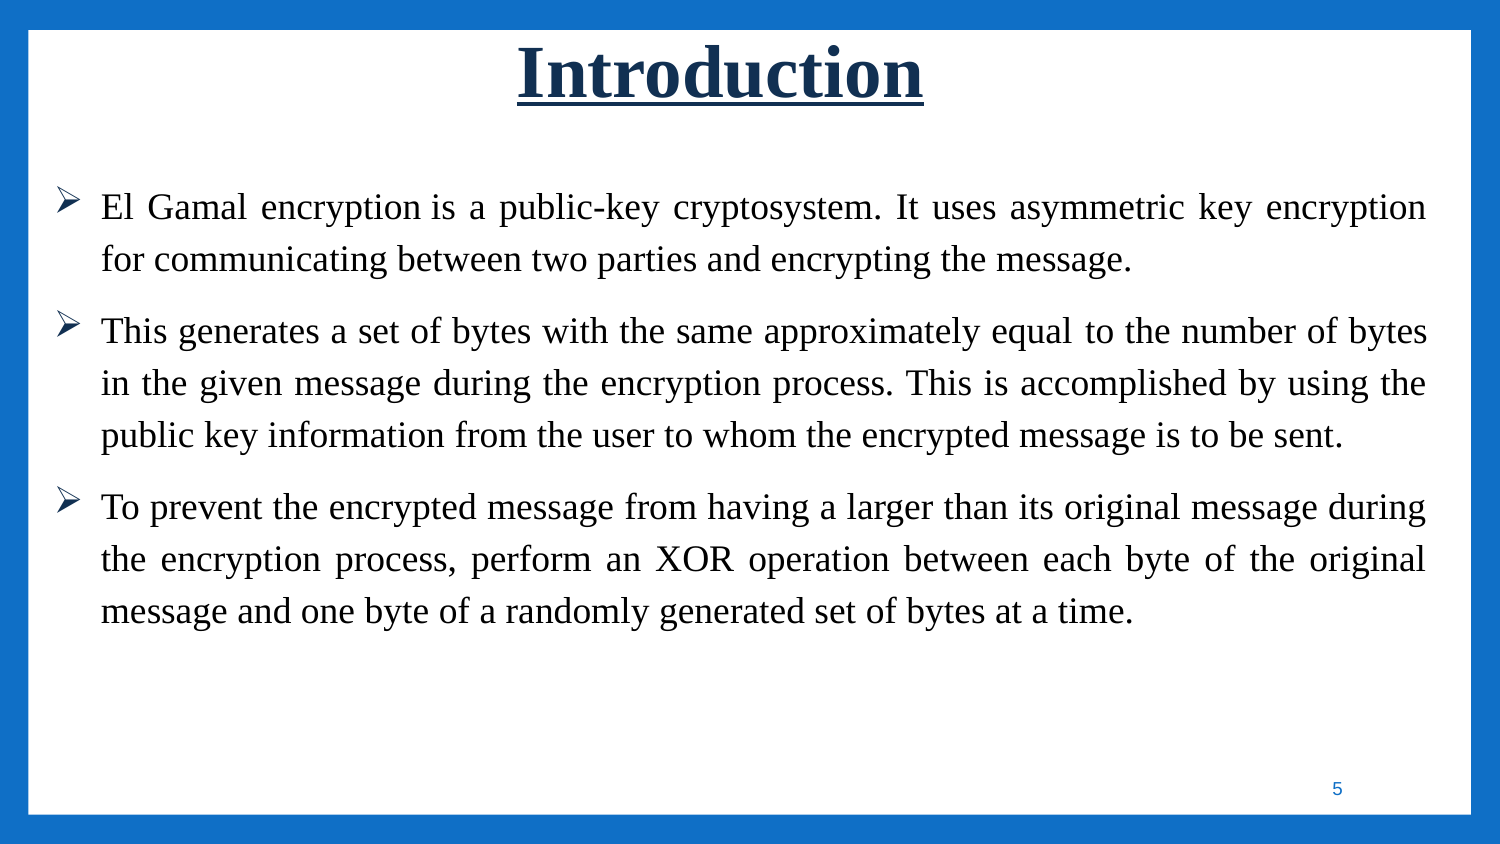

# Introduction
El Gamal encryption is a public-key cryptosystem. It uses asymmetric key encryption for communicating between two parties and encrypting the message.
This generates a set of bytes with the same approximately equal to the number of bytes in the given message during the encryption process. This is accomplished by using the public key information from the user to whom the encrypted message is to be sent.
To prevent the encrypted message from having a larger than its original message during the encryption process, perform an XOR operation between each byte of the original message and one byte of a randomly generated set of bytes at a time.

5